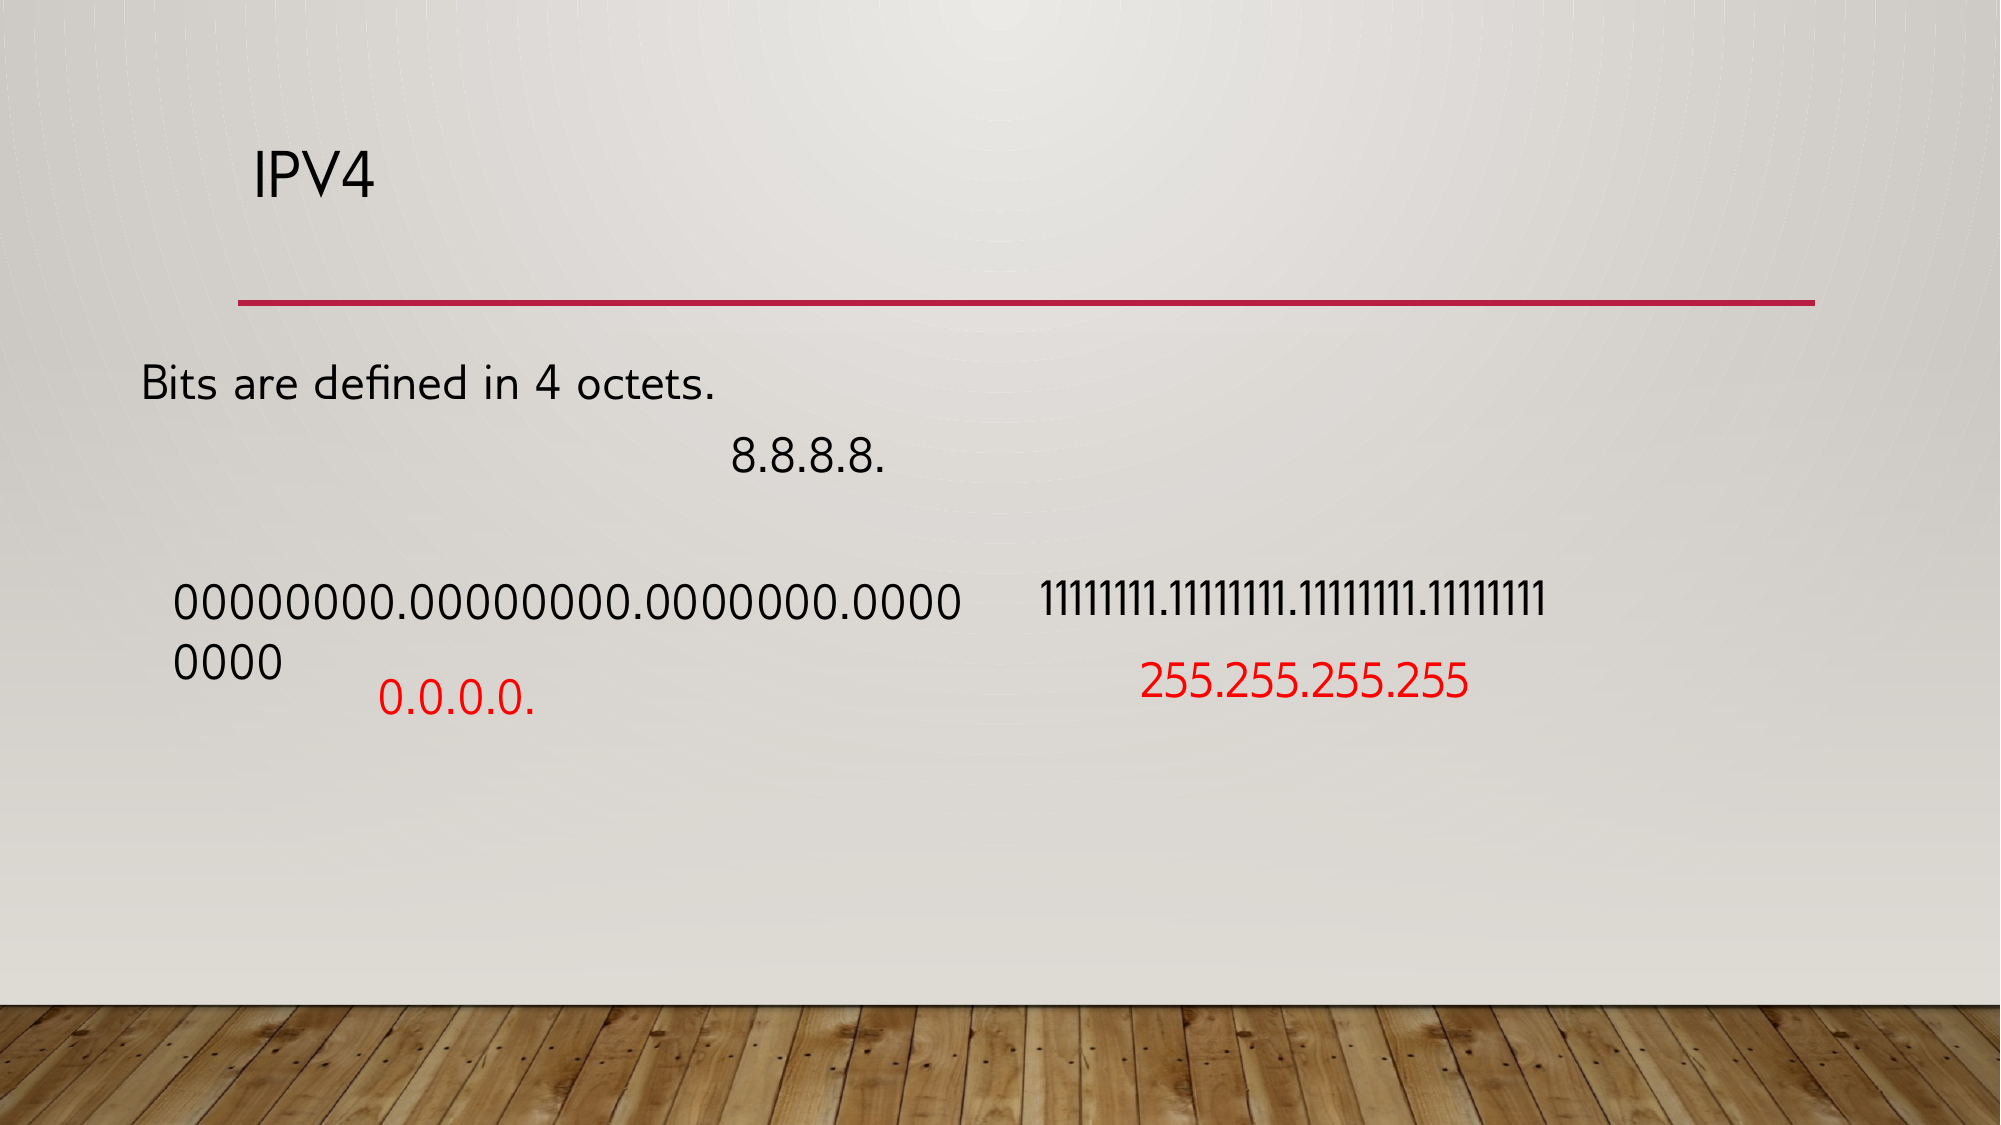

# IPv4
Bits are defined in 4 octets.

8.8.8.8.
11111111.11111111.11111111.11111111
00000000.00000000.0000000.00000000
255.255.255.255
0.0.0.0.